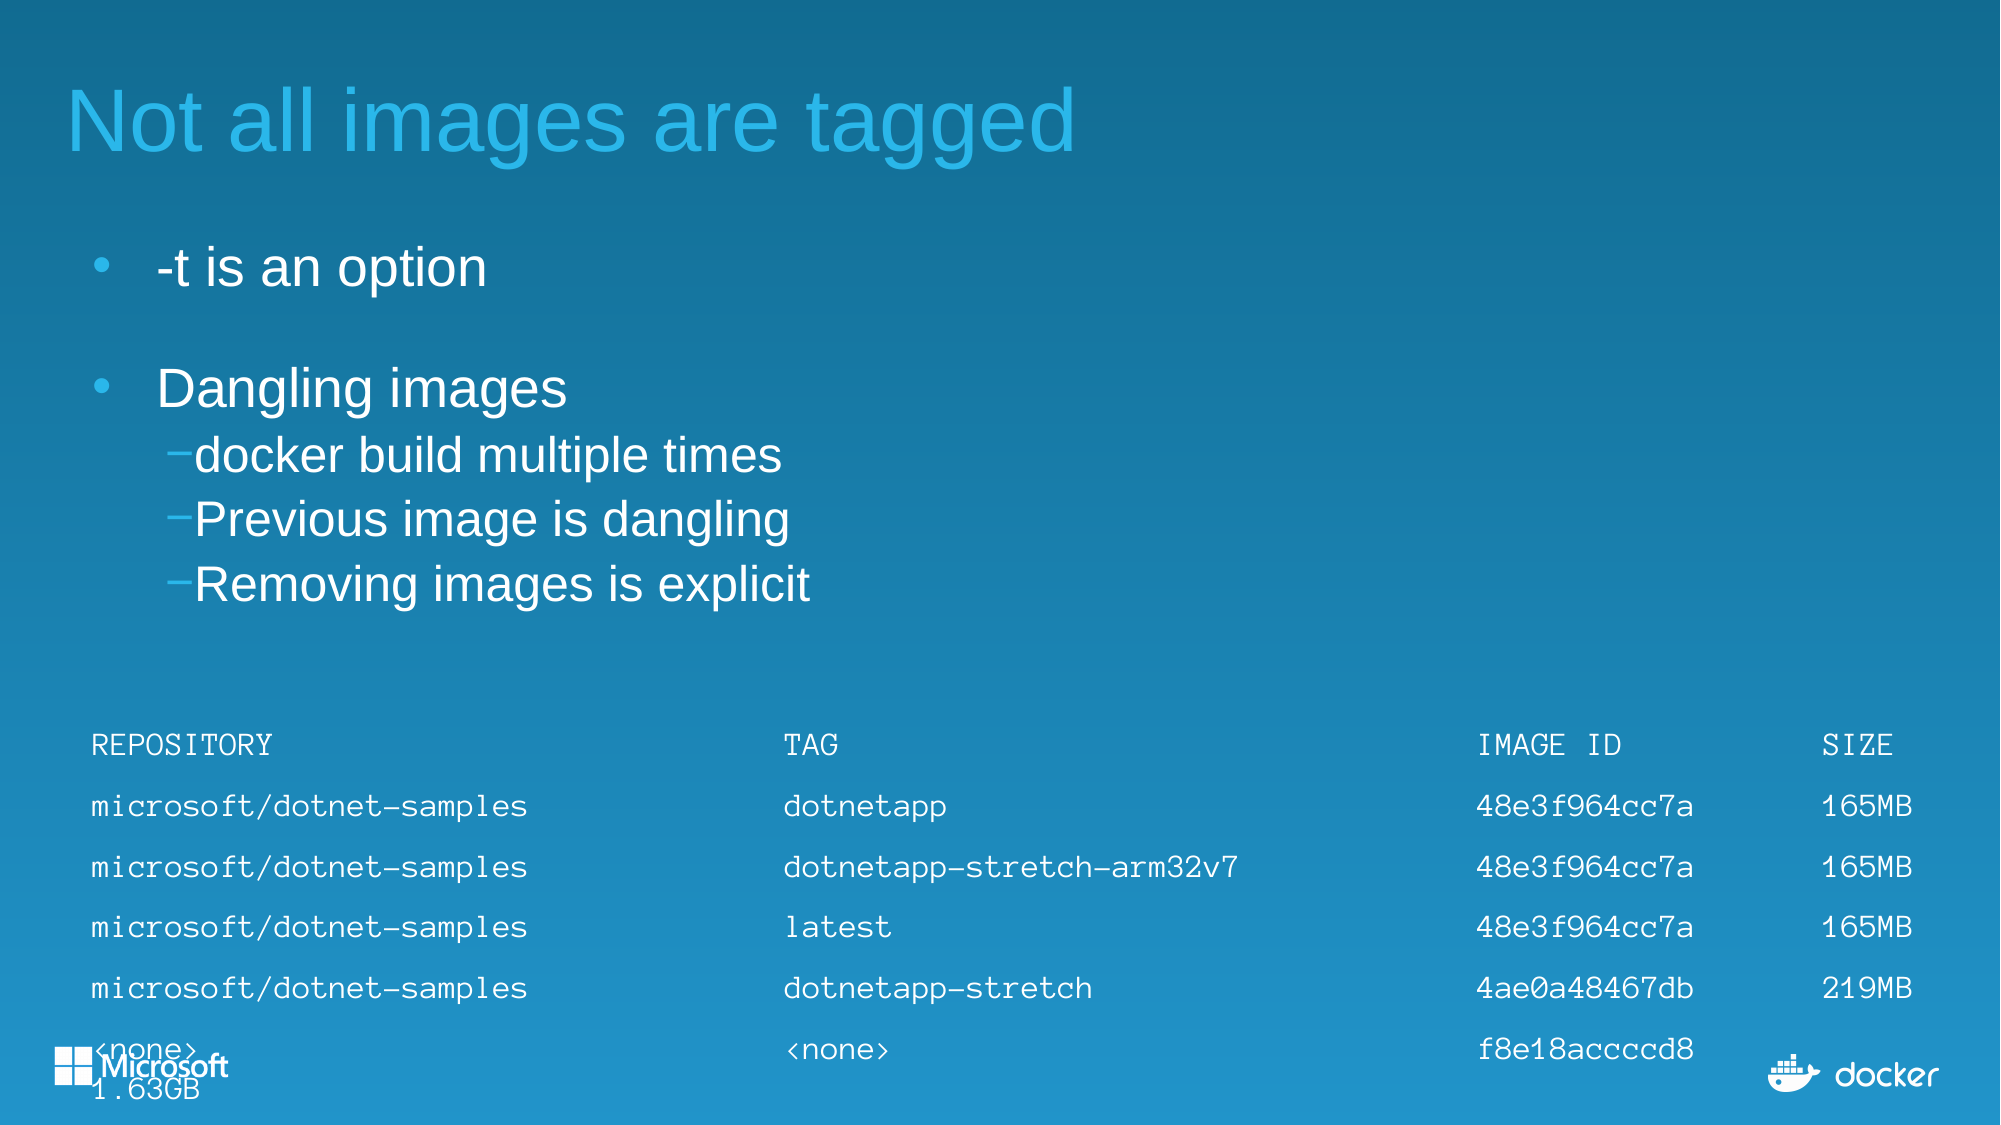

# Not all images are tagged
 -t is an option
 Dangling images
docker build multiple times
Previous image is dangling
Removing images is explicit

REPOSITORY                            TAG                                   IMAGE ID           SIZE
microsoft/dotnet-samples              dotnetapp                             48e3f964cc7a       165MB
microsoft/dotnet-samples              dotnetapp-stretch-arm32v7             48e3f964cc7a       165MB
microsoft/dotnet-samples              latest                                48e3f964cc7a       165MB
microsoft/dotnet-samples              dotnetapp-stretch                     4ae0a48467db       219MB
<none>                                <none>                                f8e18accccd8       1.63GB